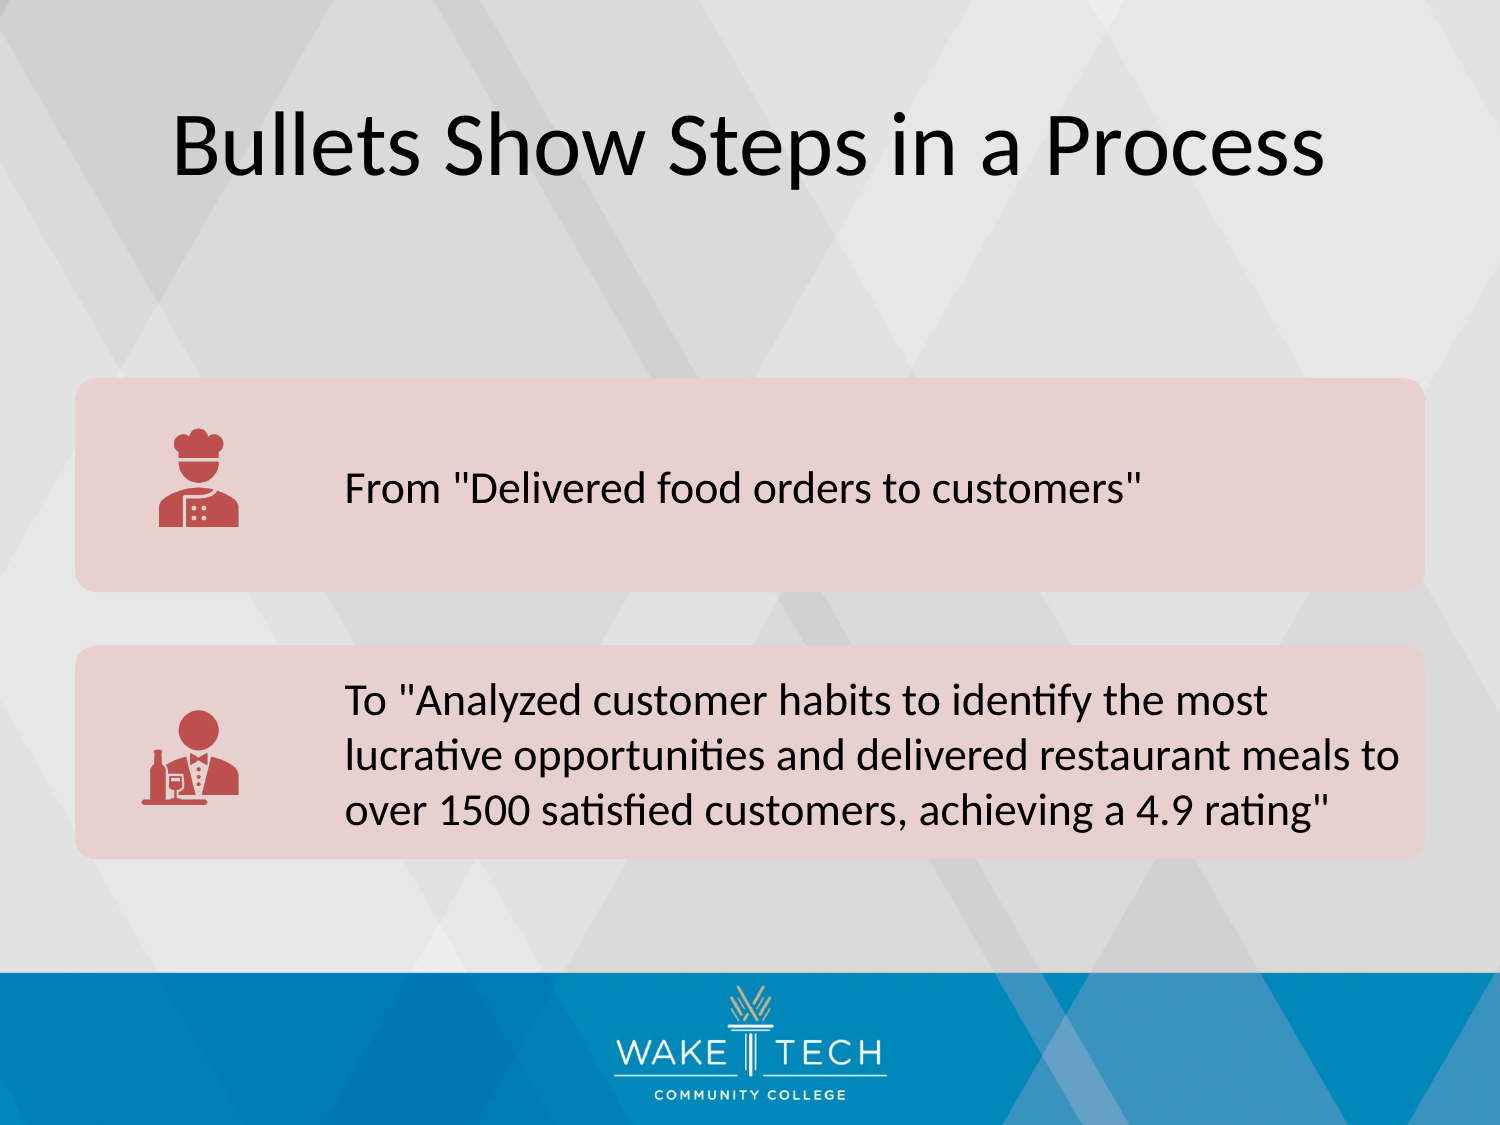

# Bullets Show Steps in a Process
From "Delivered food orders to customers"
To "Analyzed customer habits to identify the most lucrative opportunities and delivered restaurant meals to over 1500 satisfied customers, achieving a 4.9 rating"